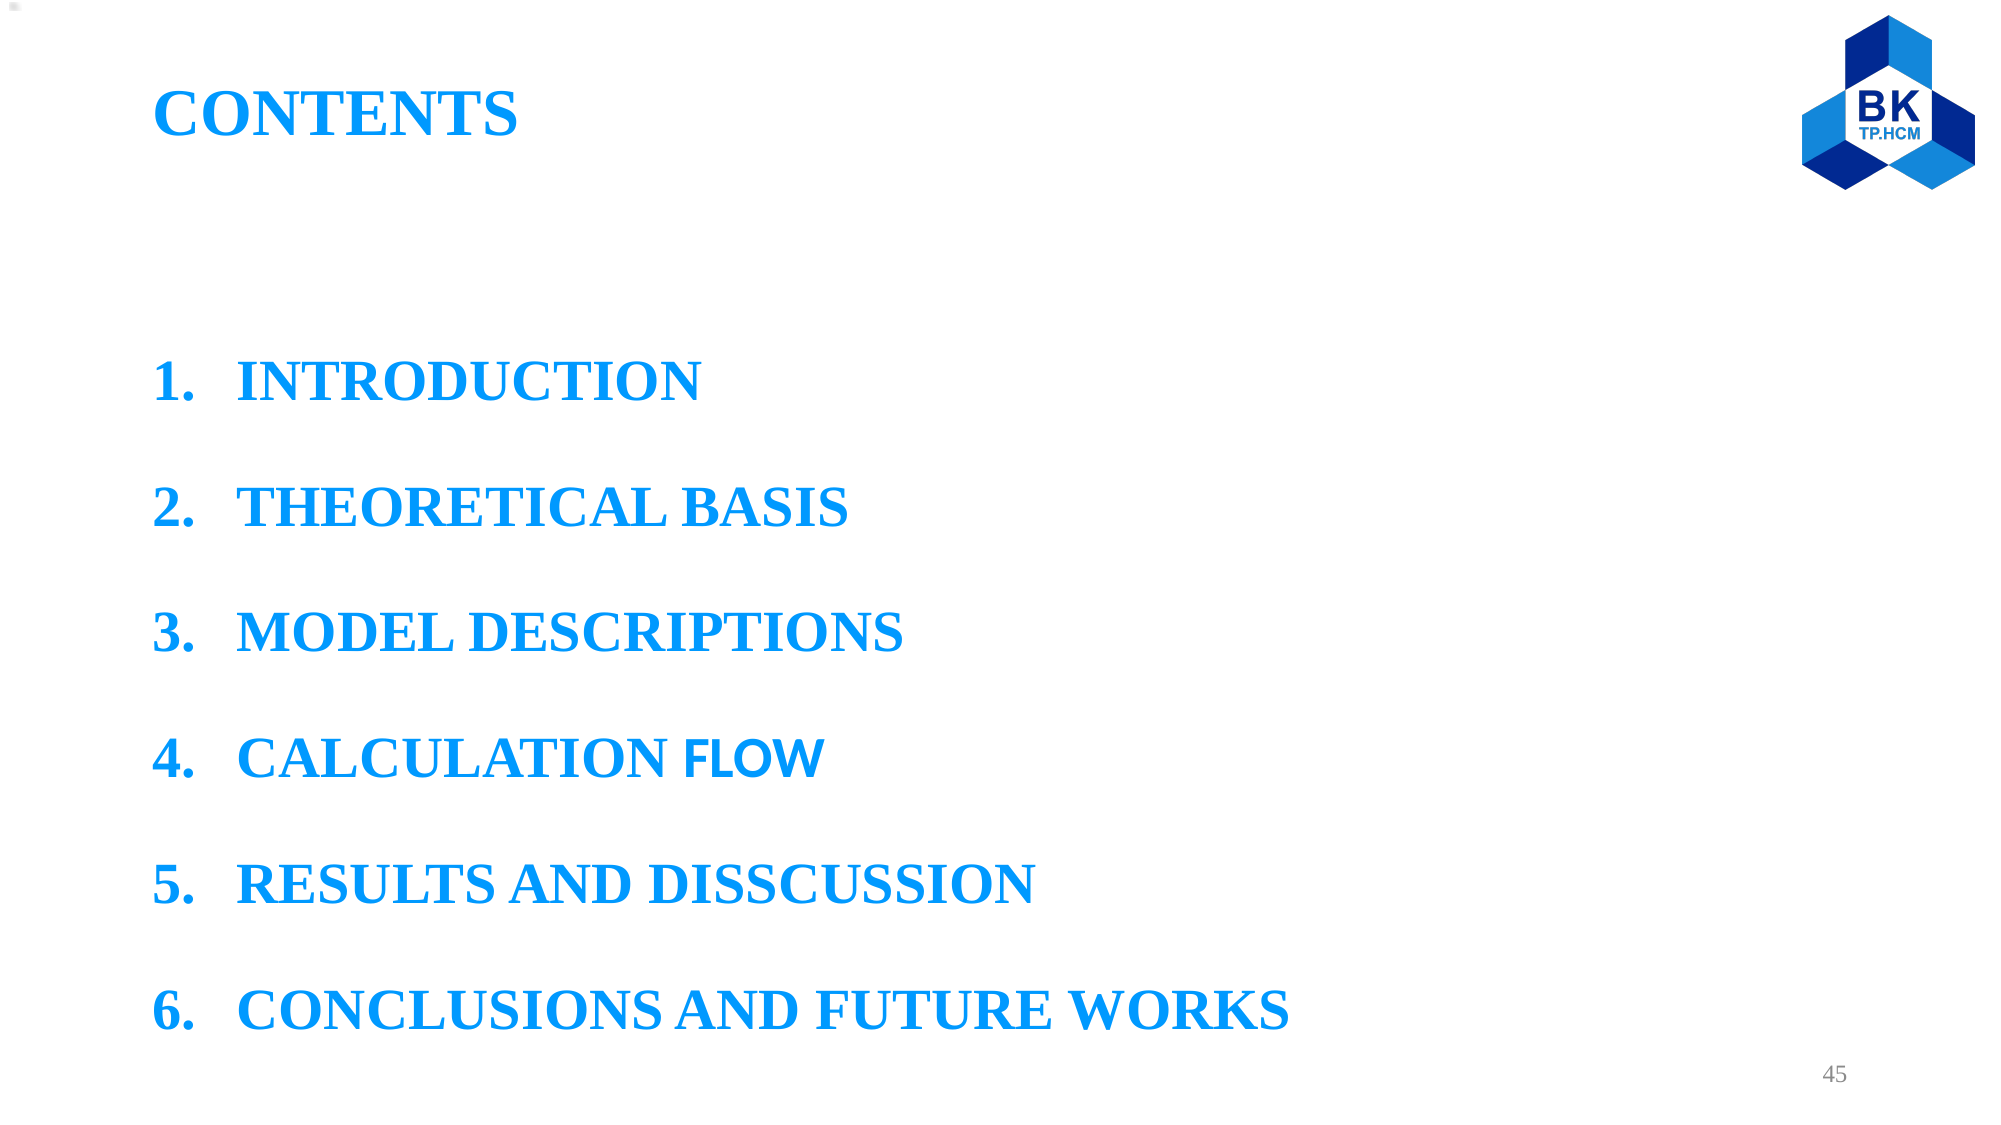

# CONTENTS
INTRODUCTION
THEORETICAL BASIS
MODEL DESCRIPTIONS
CALCULATION FLOW
RESULTS AND DISSCUSSION
CONCLUSIONS AND FUTURE WORKS
45